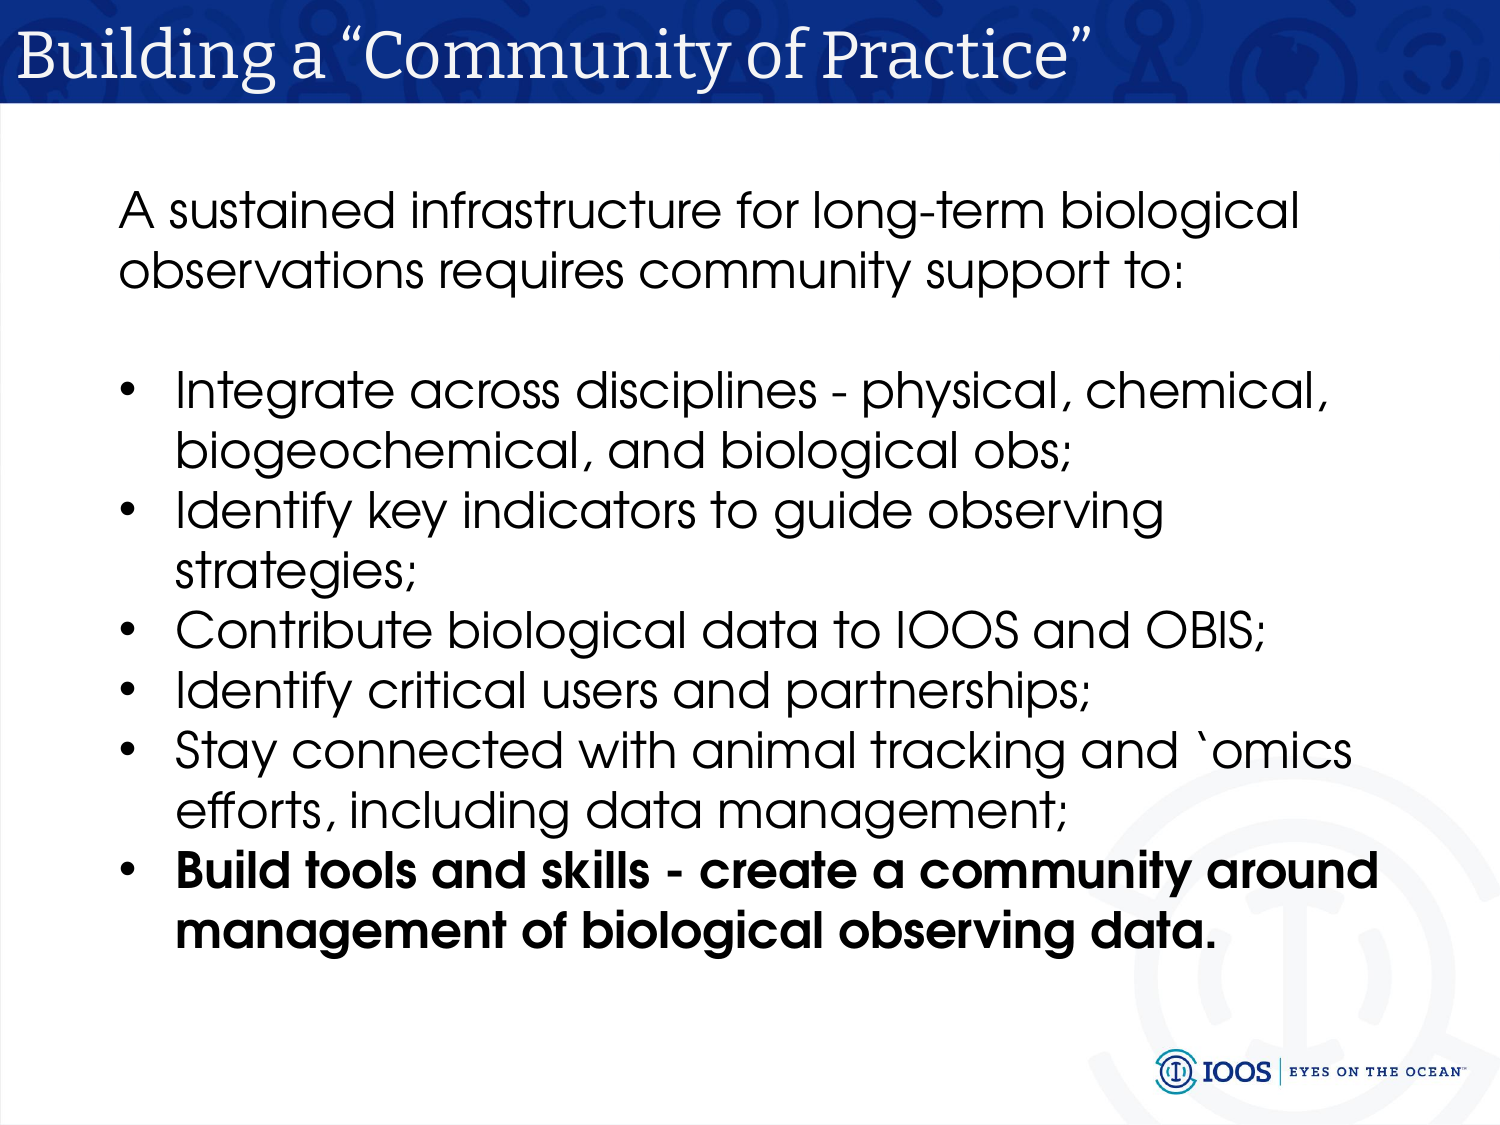

# Building a “Community of Practice”
A sustained infrastructure for long-term biological observations requires community support to:

Integrate across disciplines - physical, chemical, biogeochemical, and biological obs;
Identify key indicators to guide observing strategies;
Contribute biological data to IOOS and OBIS;
Identify critical users and partnerships;
Stay connected with animal tracking and ‘omics efforts, including data management;
Build tools and skills - create a community around management of biological observing data.